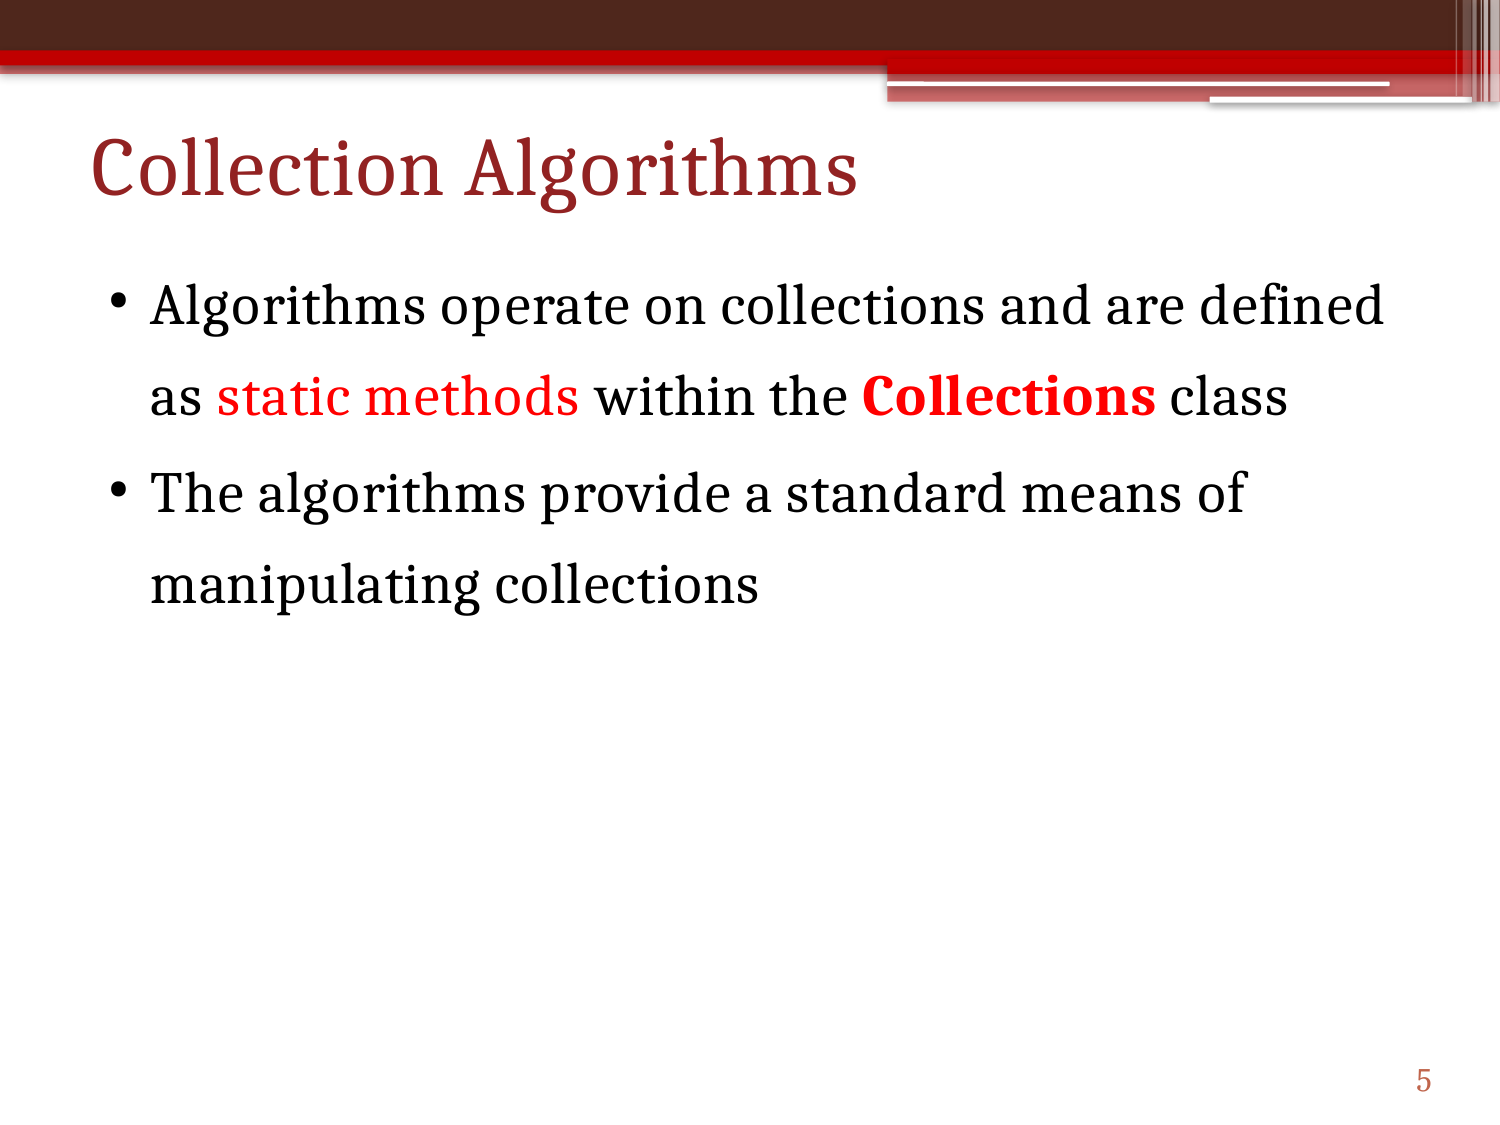

# Collection Algorithms
Algorithms operate on collections and are defined as static methods within the Collections class
The algorithms provide a standard means of manipulating collections
5